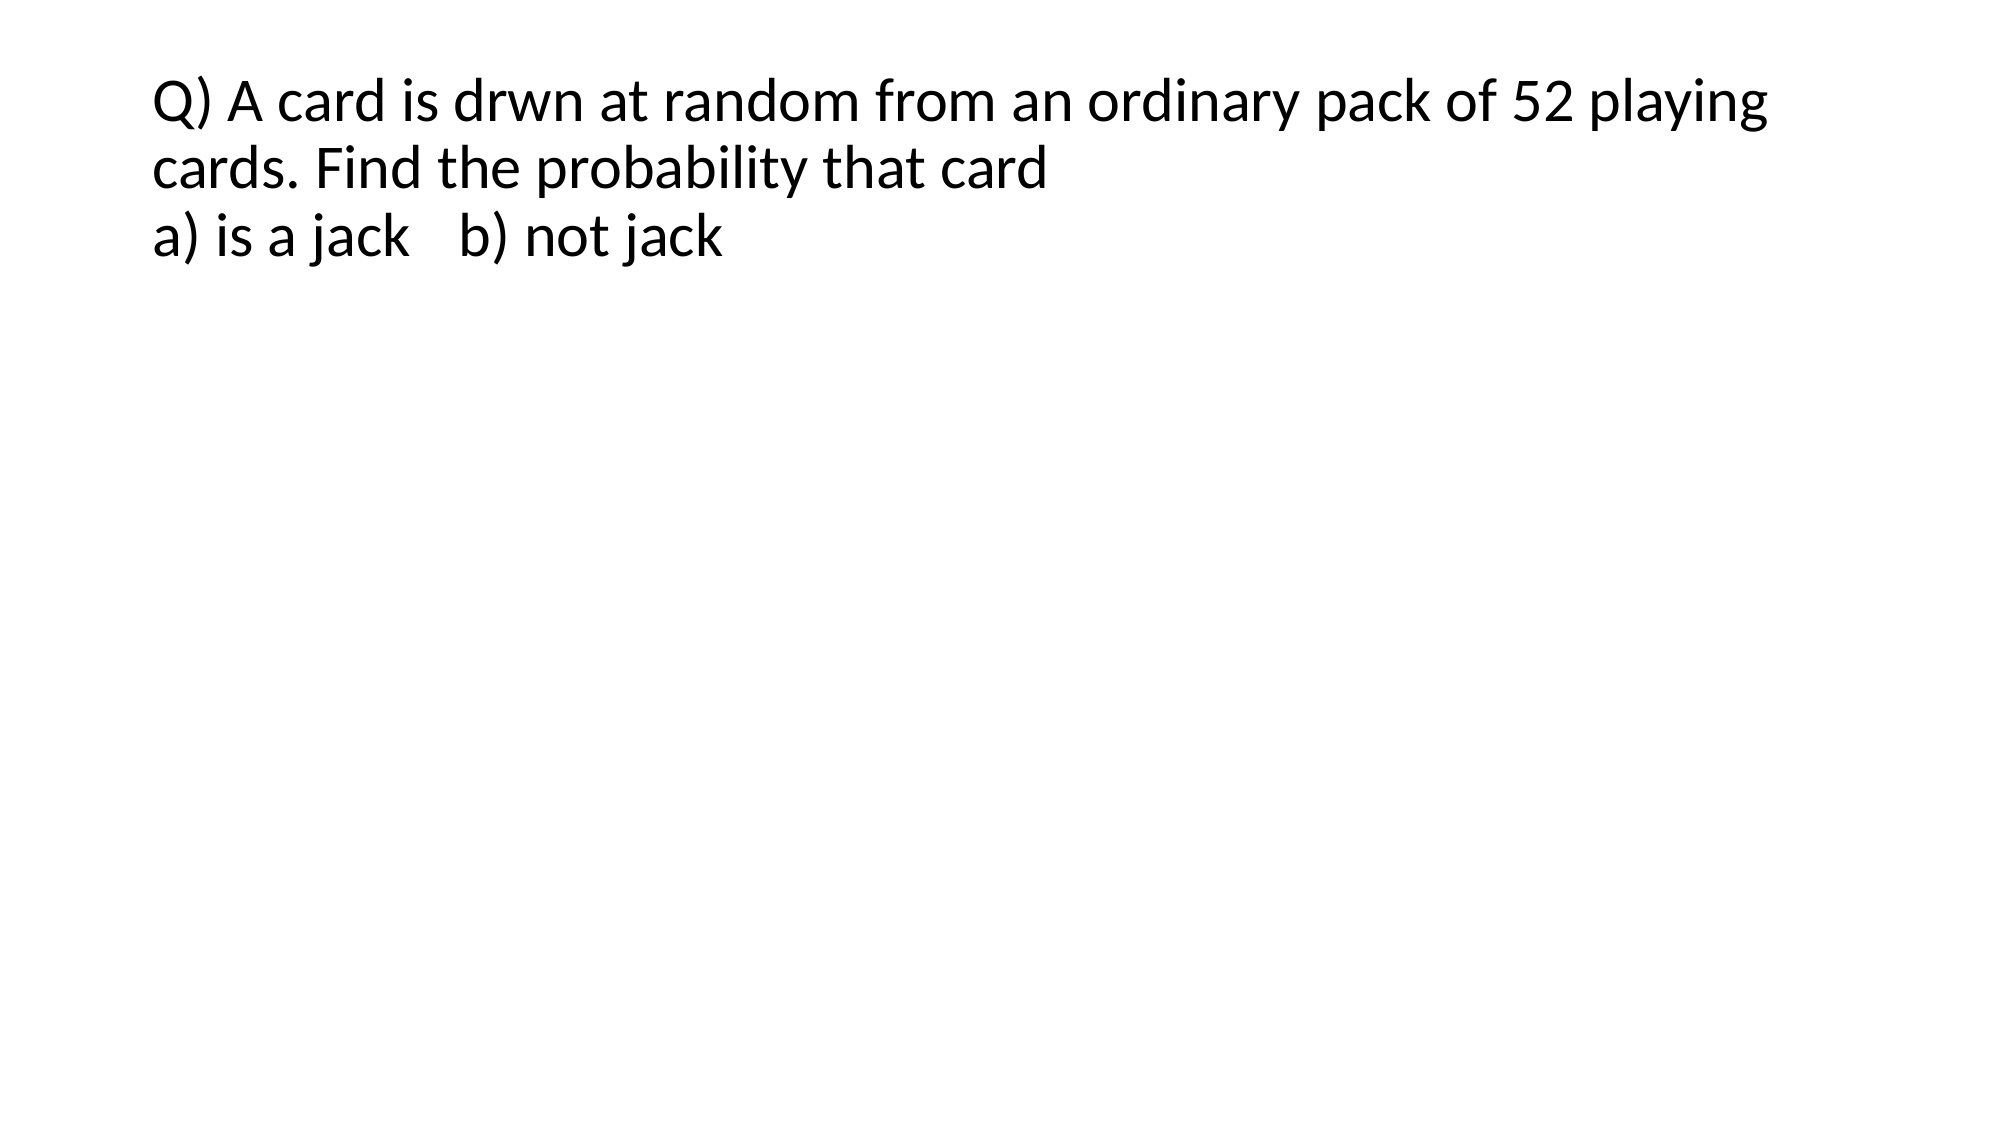

# Q) A card is drwn at random from an ordinary pack of 52 playing cards. Find the probability that card a) is a jack		b) not jack